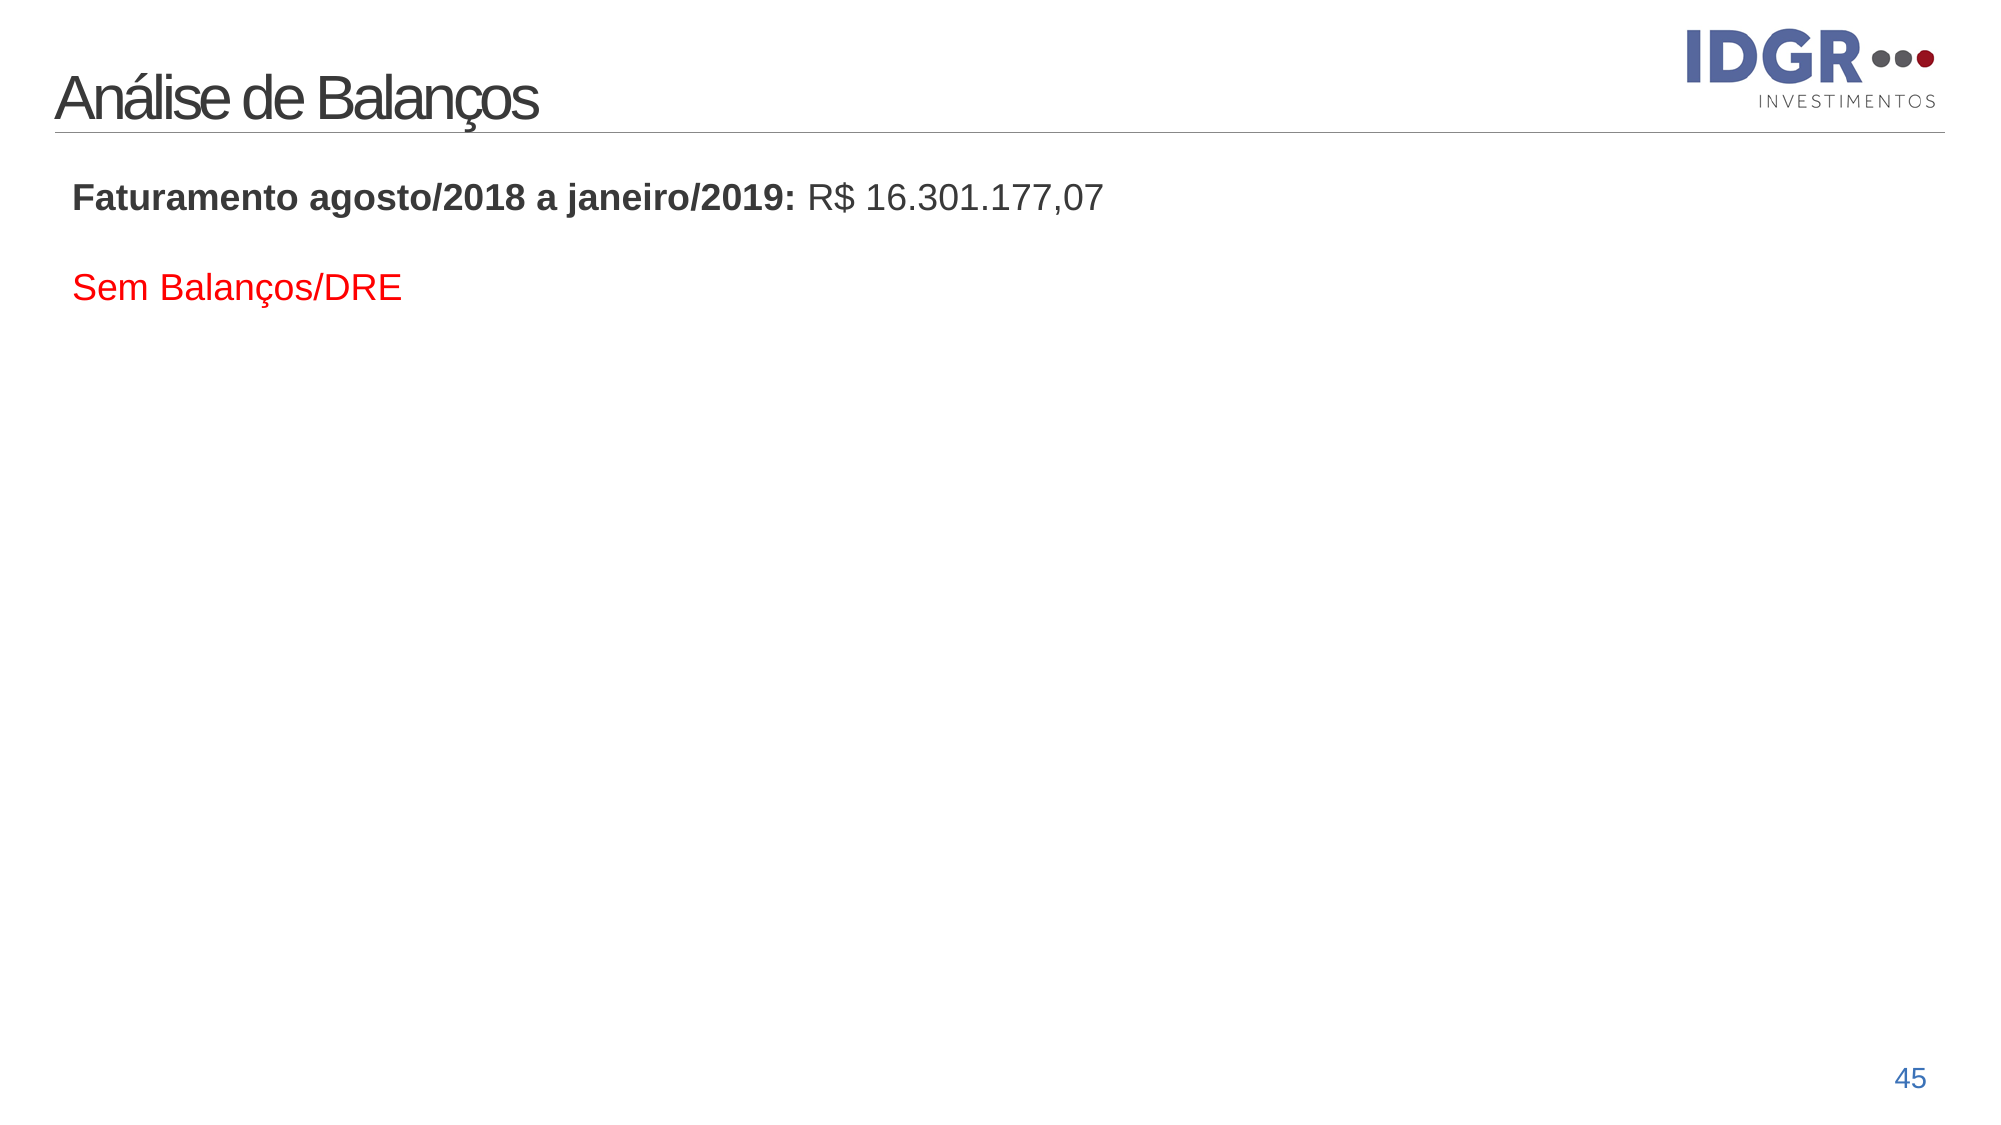

# Análise de Balanços

Faturamento agosto/2018 a janeiro/2019: R$ 16.301.177,07

Sem Balanços/DRE